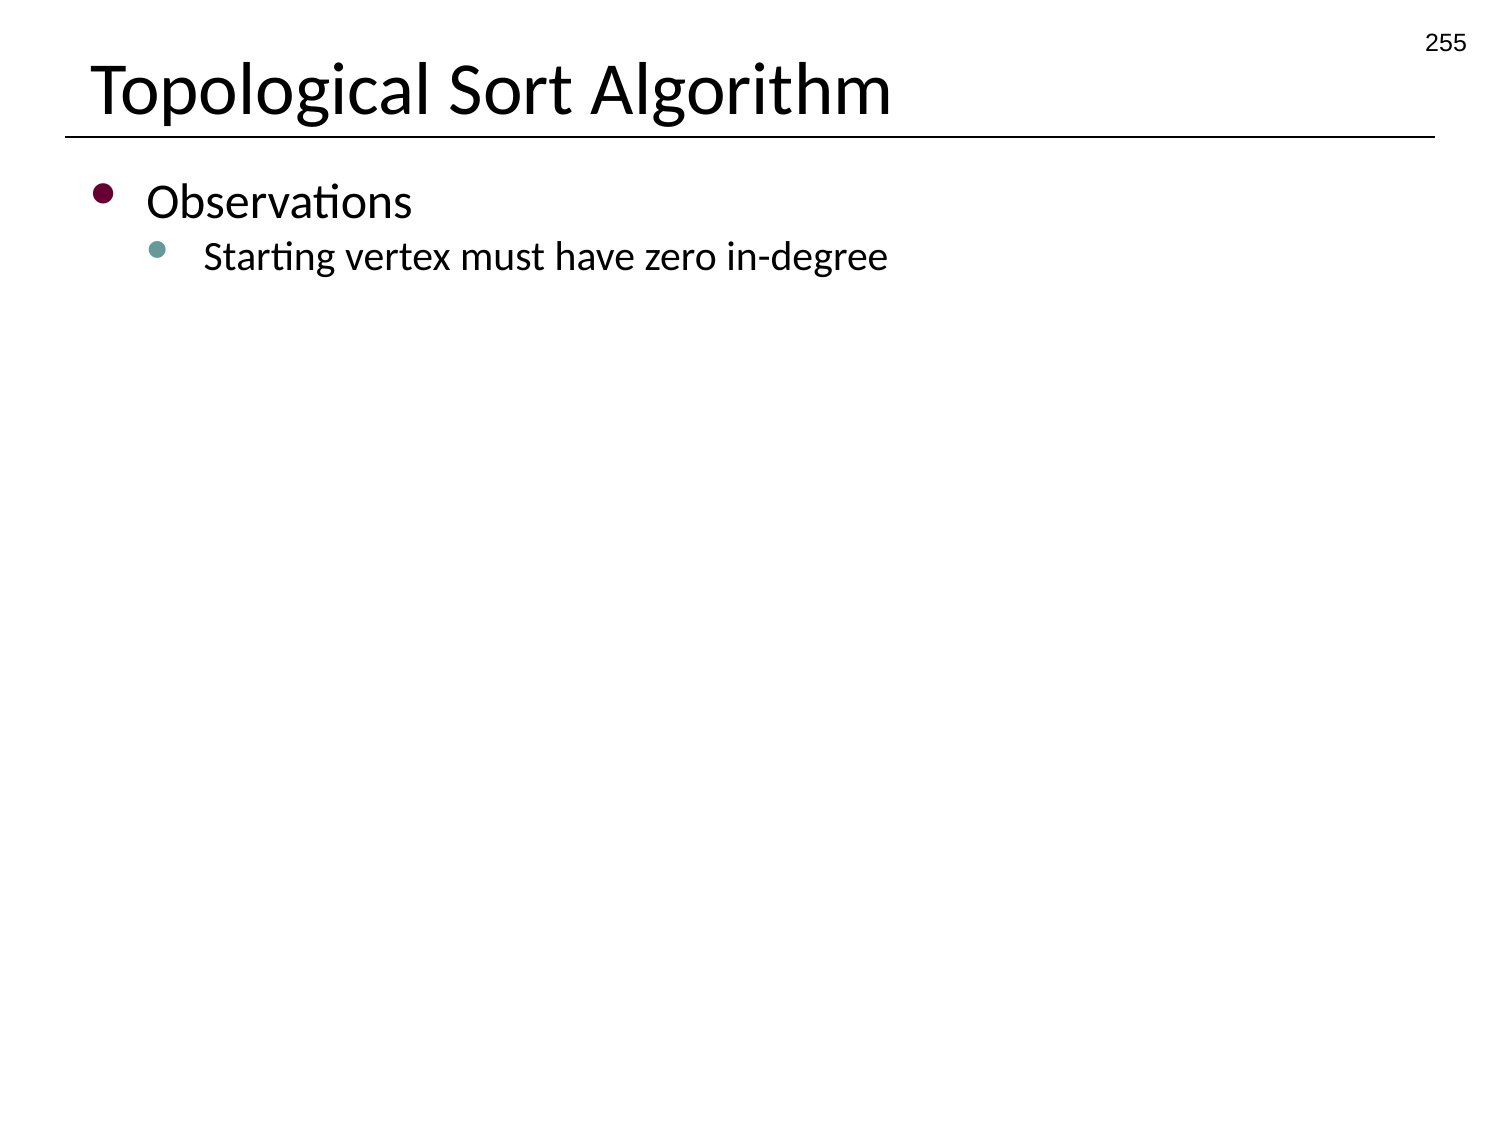

255
# Topological Sort Algorithm
Observations
Starting vertex must have zero in-degree